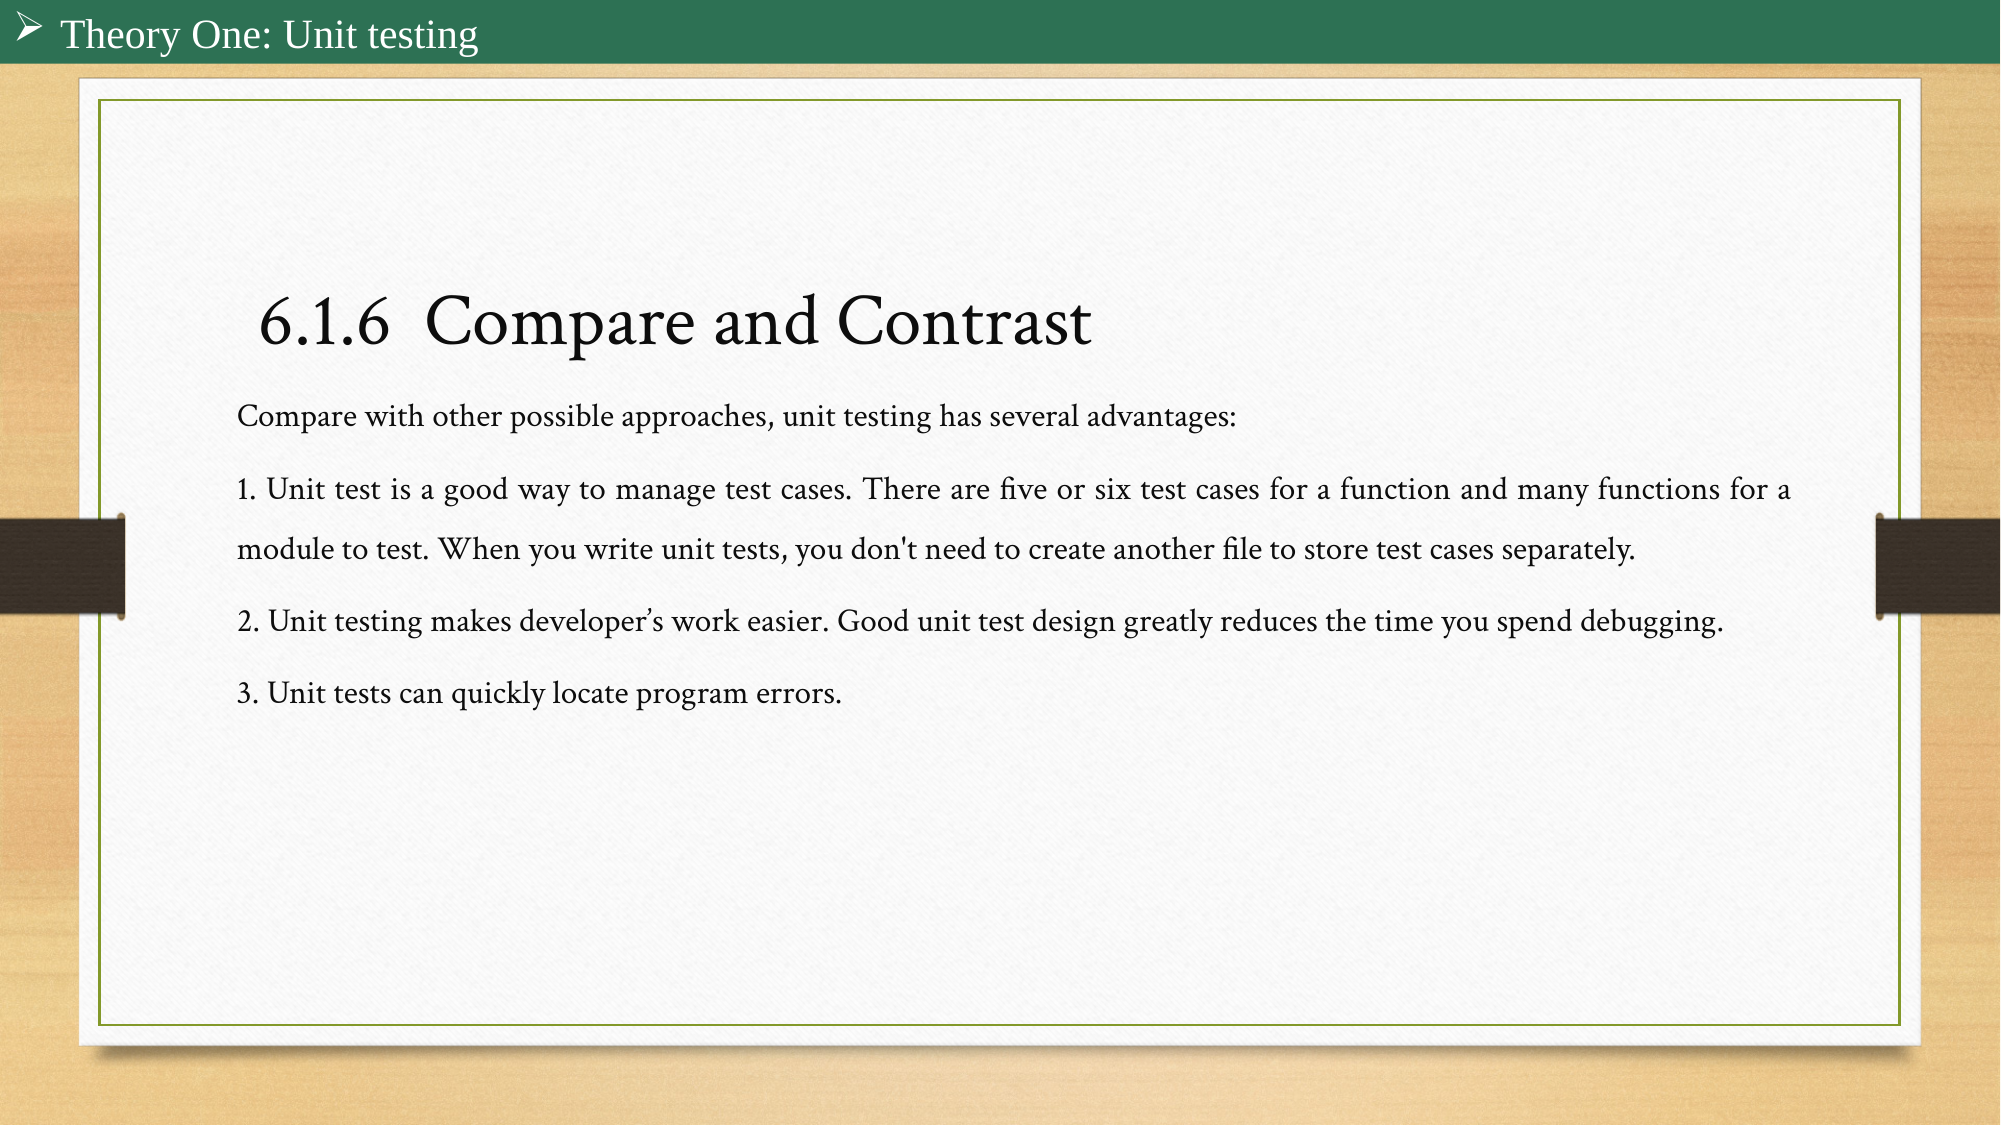

Theory One: Unit testing
6.1.6  Compare and Contrast

Compare with other possible approaches, unit testing has several advantages:
1. Unit test is a good way to manage test cases. There are five or six test cases for a function and many functions for a module to test. When you write unit tests, you don't need to create another file to store test cases separately.
2. Unit testing makes developer’s work easier. Good unit test design greatly reduces the time you spend debugging.
3. Unit tests can quickly locate program errors.